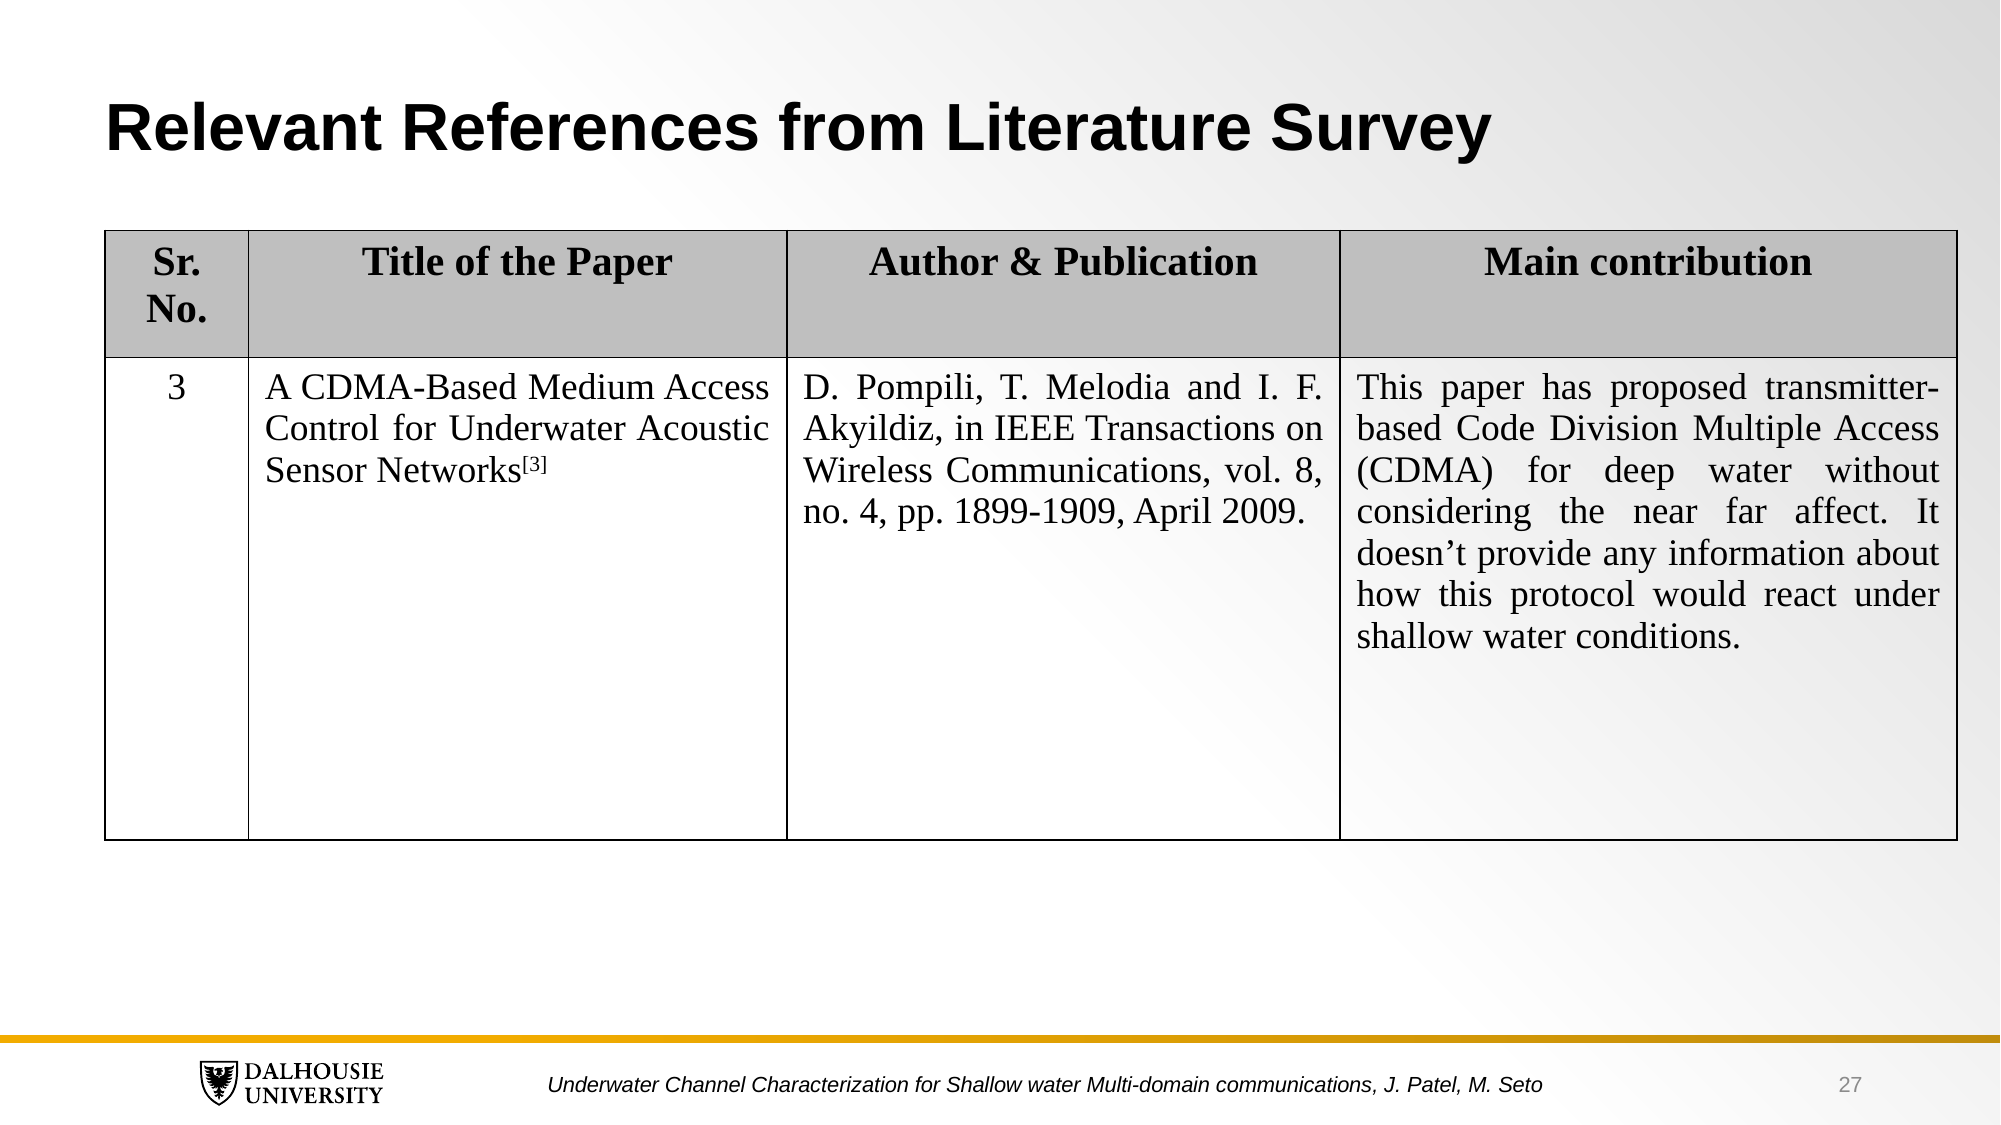

# Relevant References from Literature Survey
| Sr. No. | Title of the Paper | Author & Publication | Main contribution |
| --- | --- | --- | --- |
| 3 | A CDMA-Based Medium Access Control for Underwater Acoustic Sensor Networks[3] | D. Pompili, T. Melodia and I. F. Akyildiz, in IEEE Transactions on Wireless Communications, vol. 8, no. 4, pp. 1899-1909, April 2009. | This paper has proposed transmitter-based Code Division Multiple Access (CDMA) for deep water without considering the near far affect. It doesn’t provide any information about how this protocol would react under shallow water conditions. |
Underwater Channel Characterization for Shallow water Multi-domain communications, J. Patel, M. Seto
27